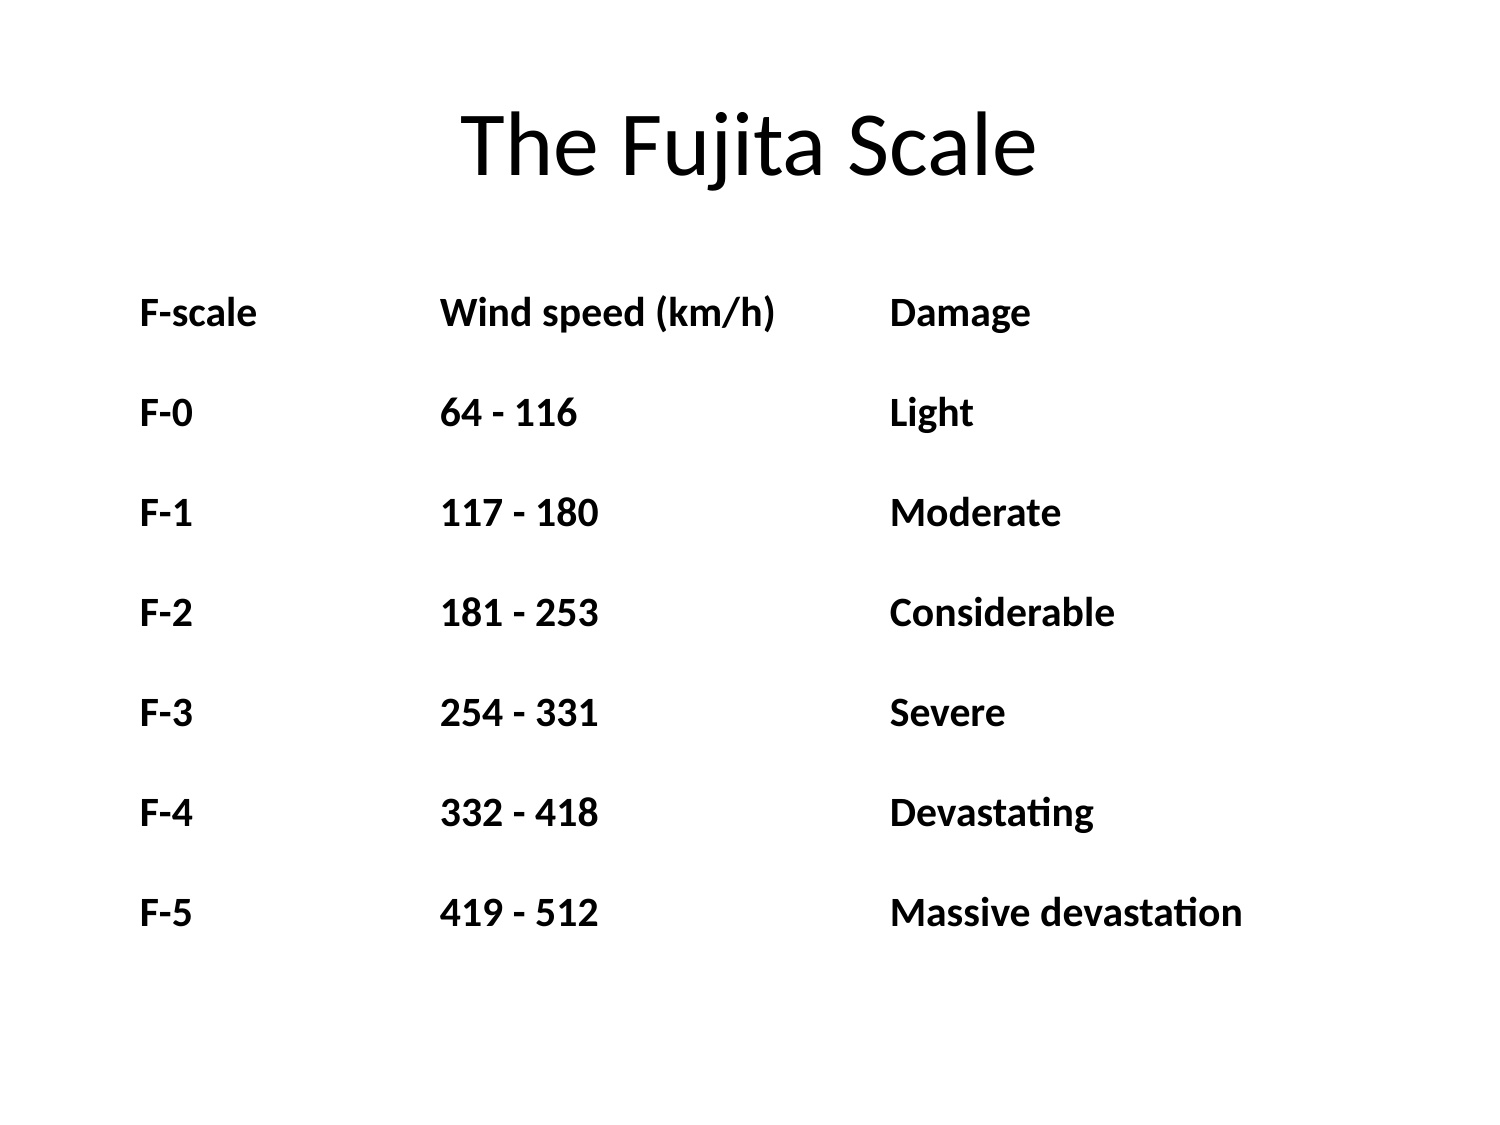

# The Fujita Scale

F-scale		Wind speed (km/h)	Damage

F-0		64 - 116			Light

F-1		117 - 180		Moderate

F-2		181 - 253		Considerable

F-3		254 - 331		Severe

F-4		332 - 418		Devastating

F-5		419 - 512		Massive devastation